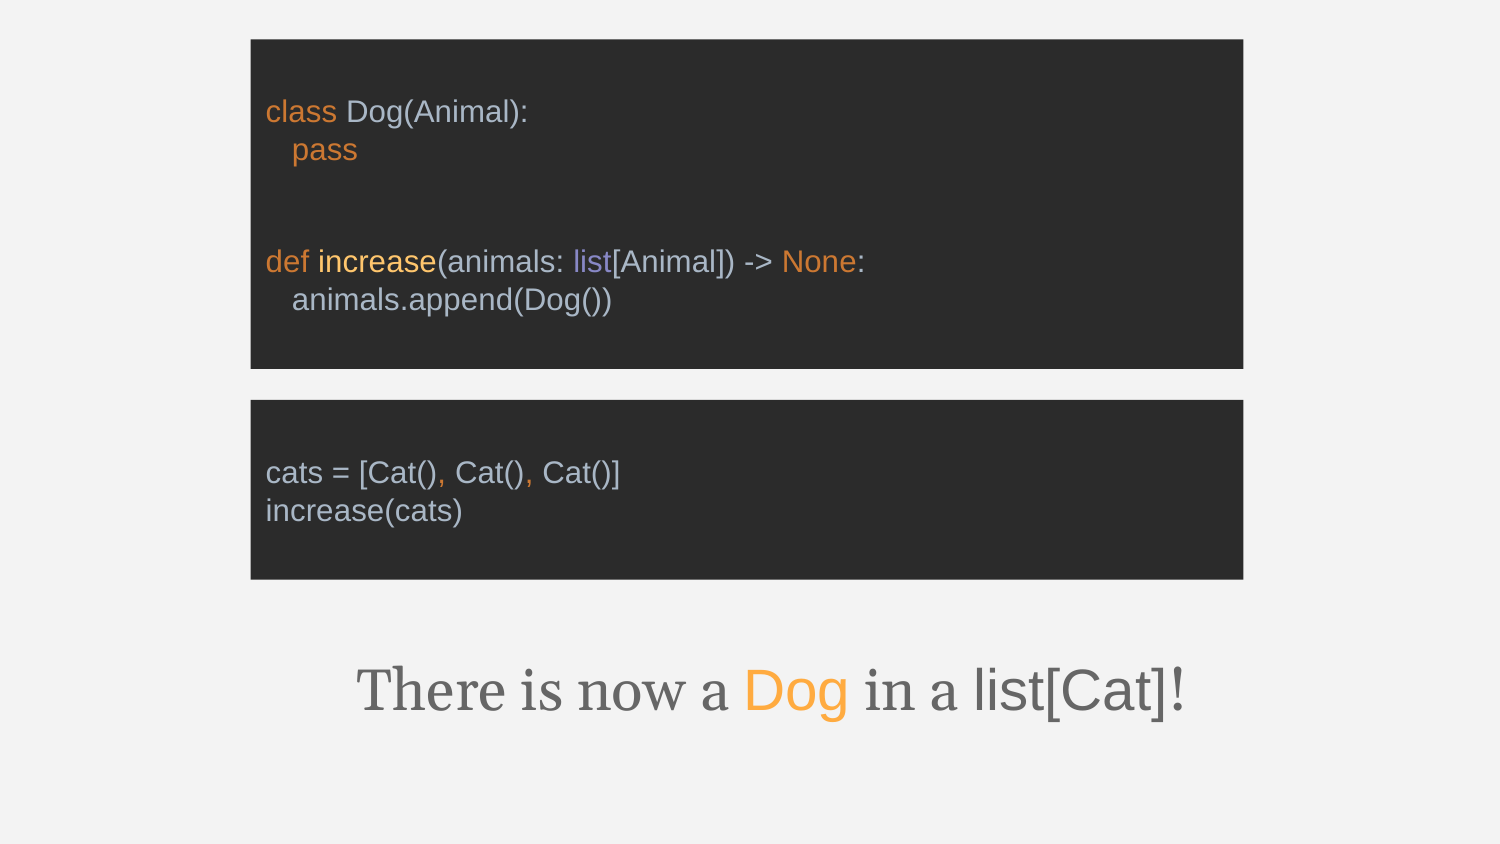

class Dog(Animal):
   pass

def increase(animals: list[Animal]) -> None:
   animals.append(Dog())

cats = [Cat(), Cat(), Cat()]
increase(cats)
There is now a Dog in a list[Cat]!